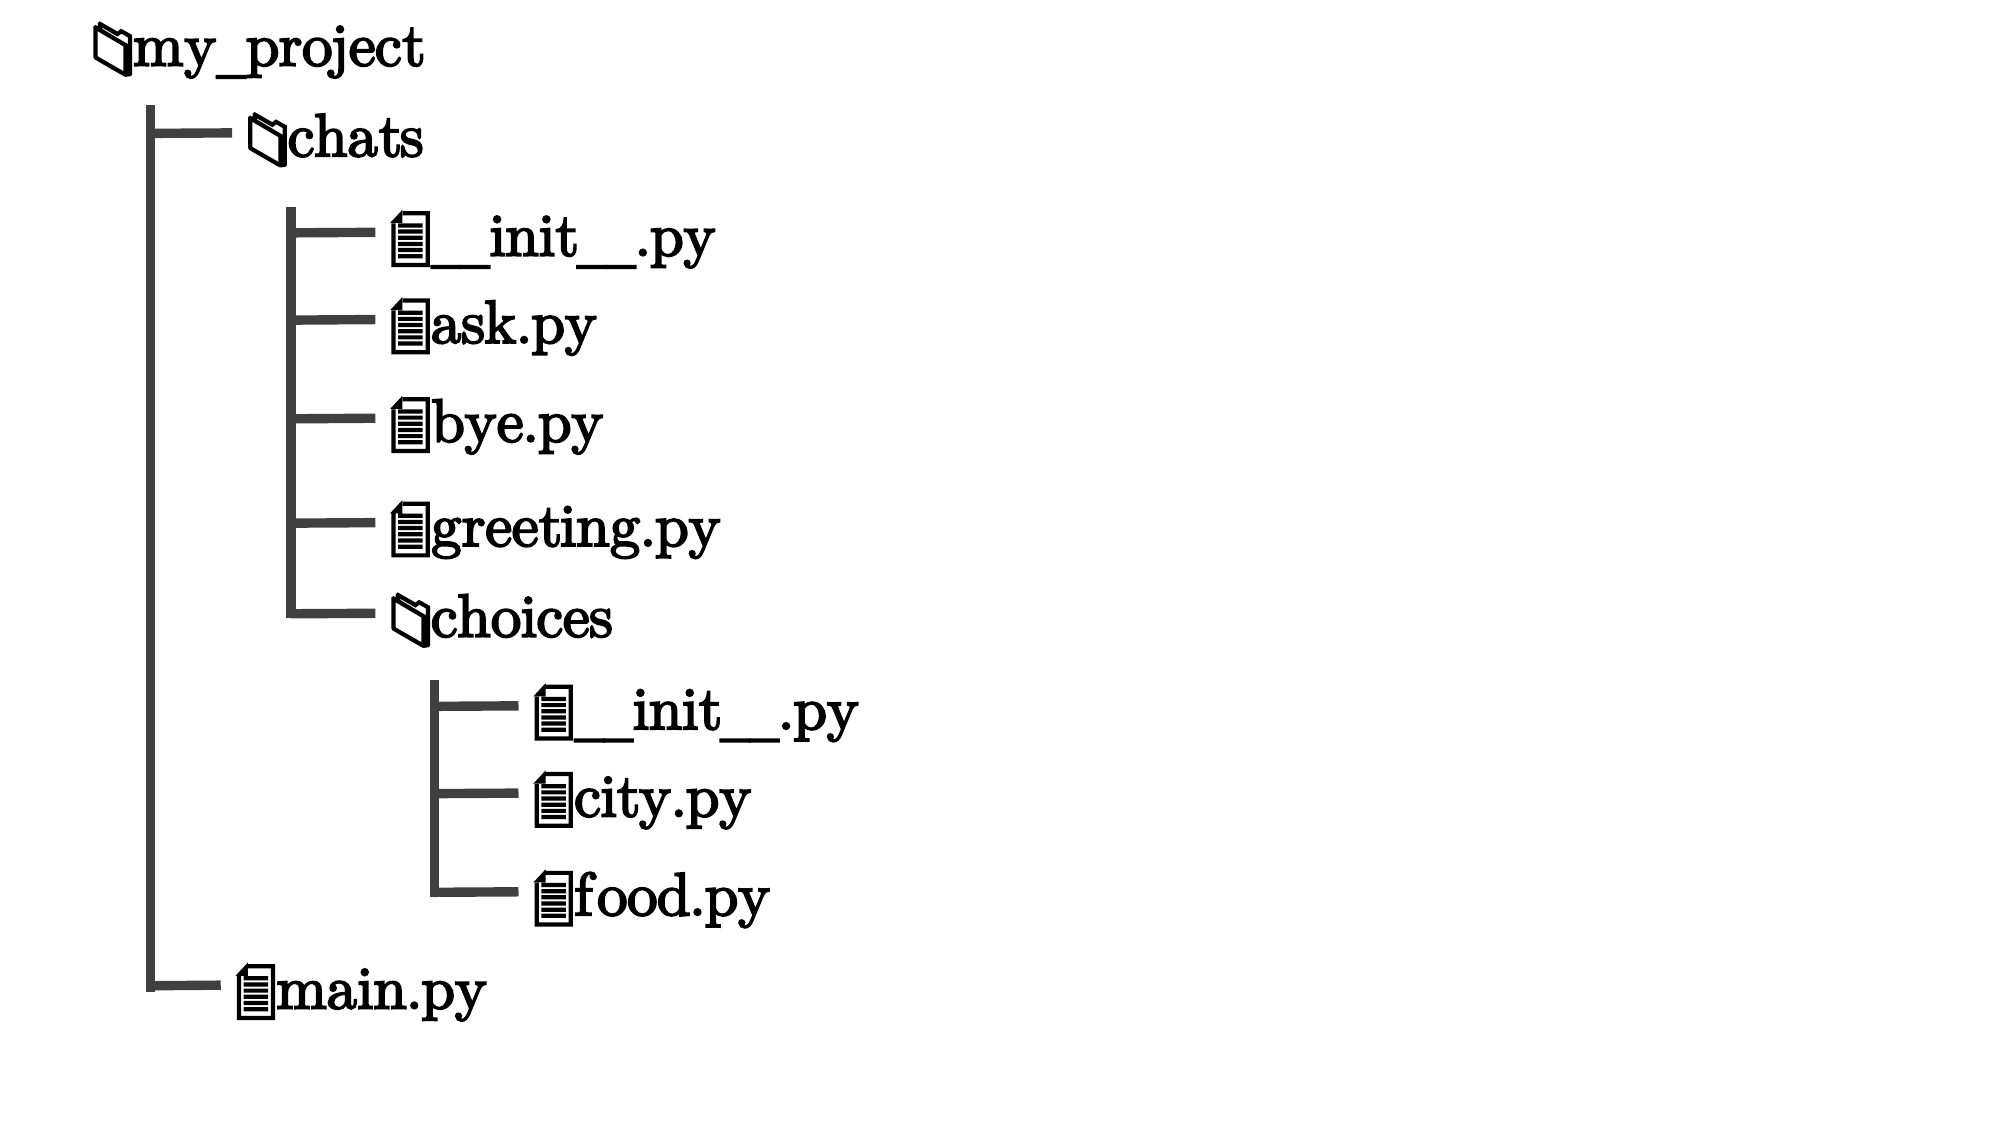

📁my_project
📁chats
📄__init__.py
📄ask.py
📄bye.py
📄greeting.py
📁choices
📄__init__.py
📄city.py
📄food.py
📄main.py